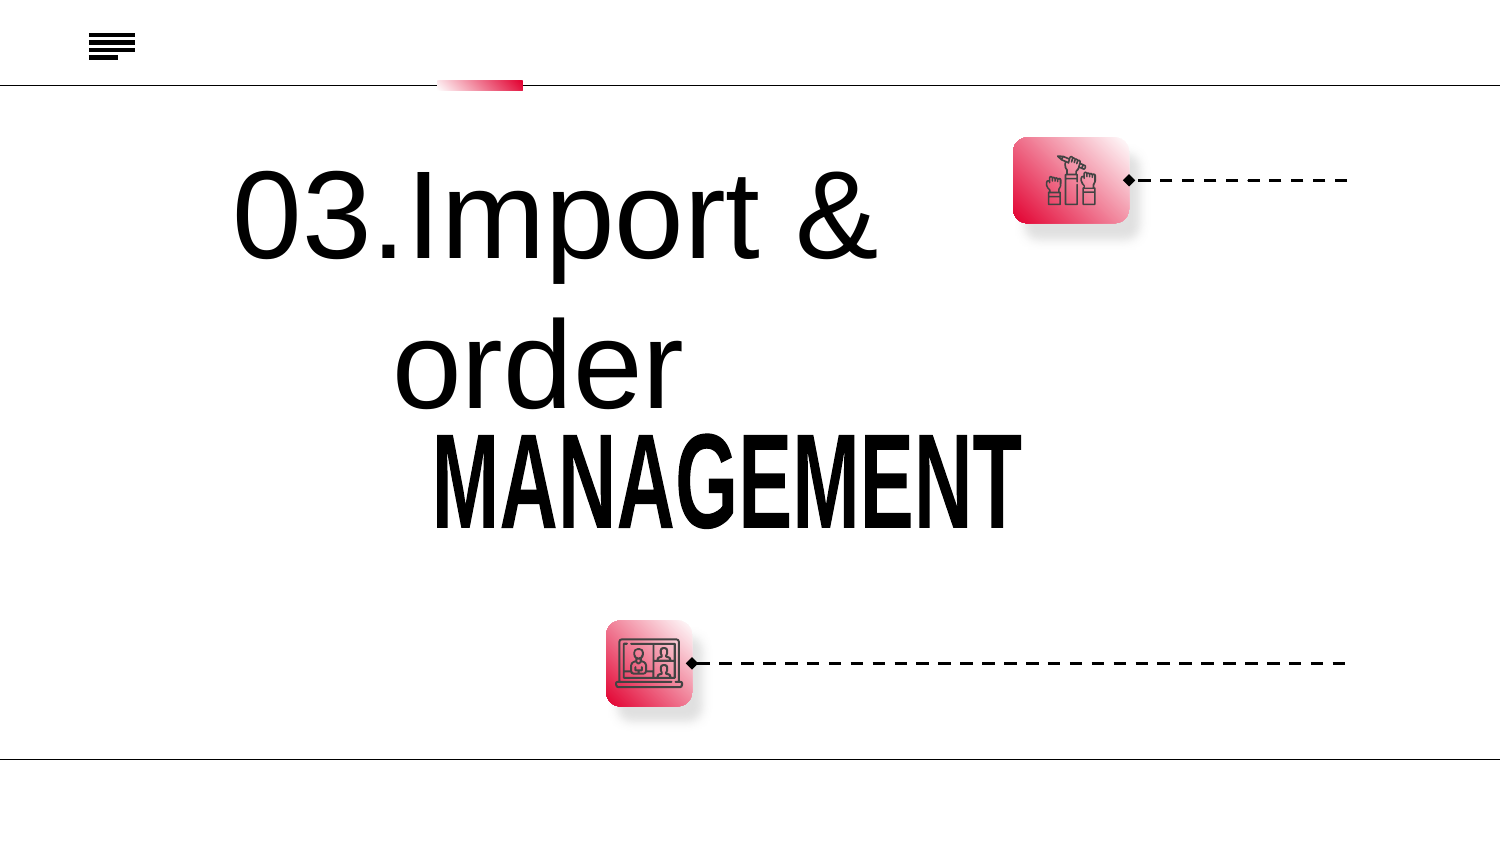

ABOUT
BUDGET
PROJECT
TIMELINE

# 03.Import & order

MANAGEMENT

PROJECT PROPOSAL